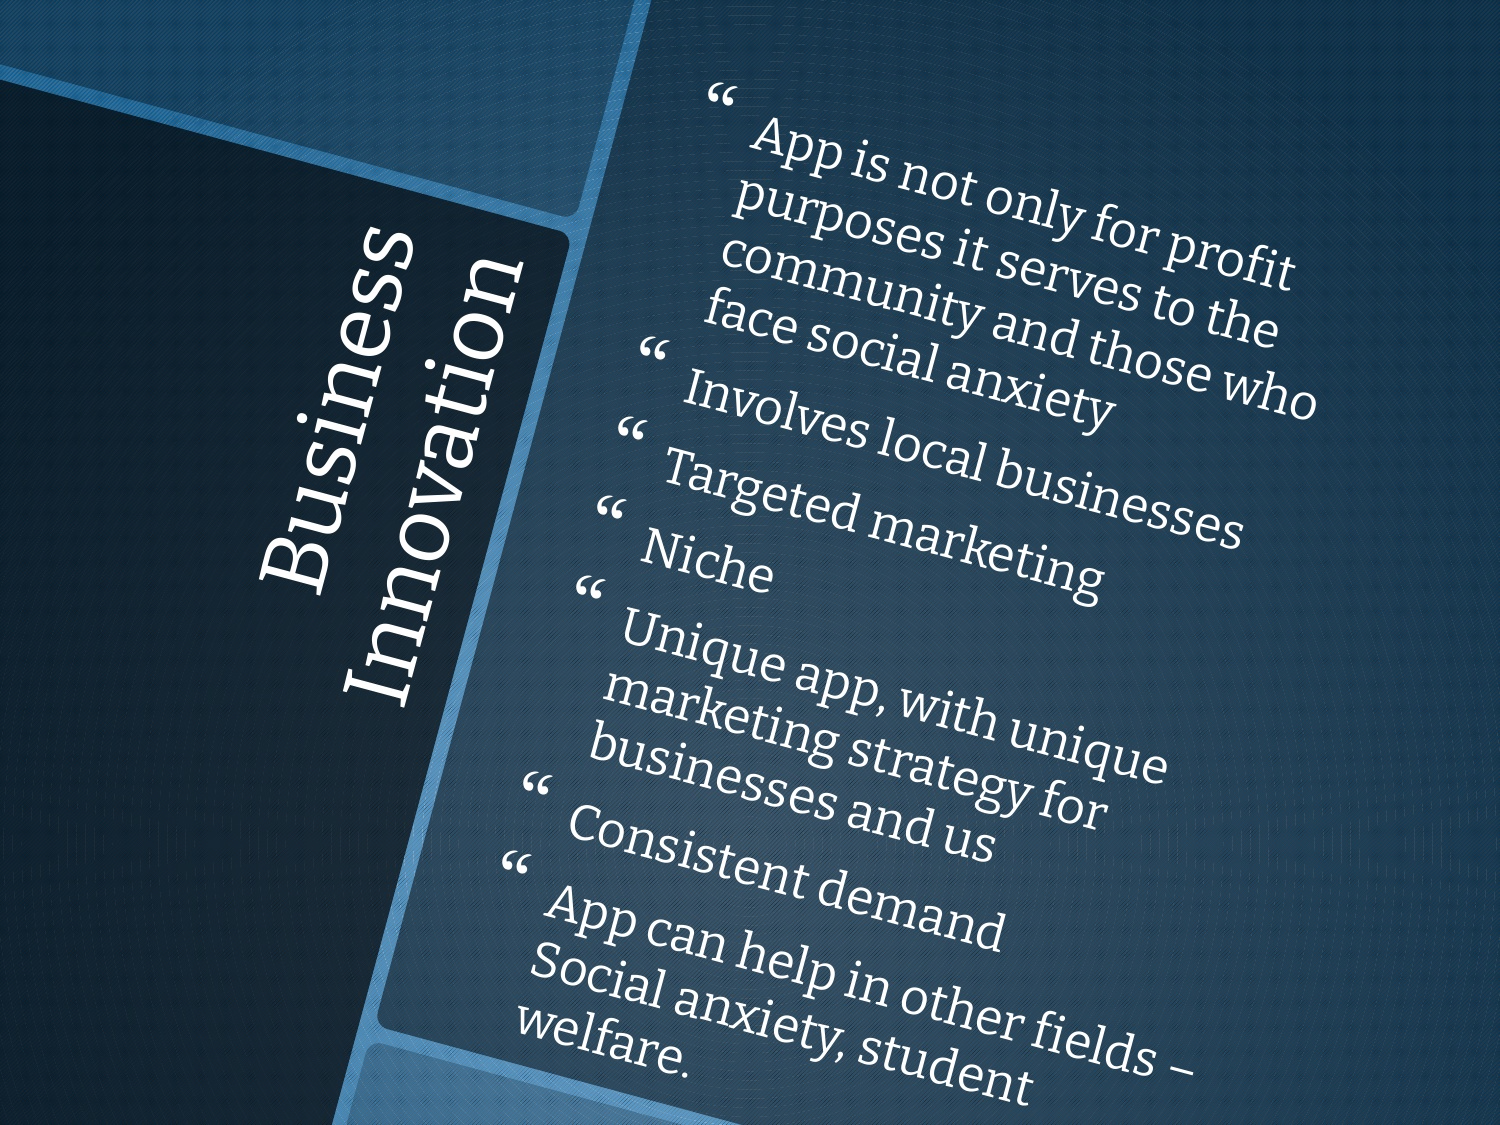

App is not only for profit purposes it serves to the community and those who face social anxiety
Involves local businesses
Targeted marketing
Niche
Unique app, with unique marketing strategy for businesses and us
Consistent demand
App can help in other fields – Social anxiety, student welfare.

# Business Innovation